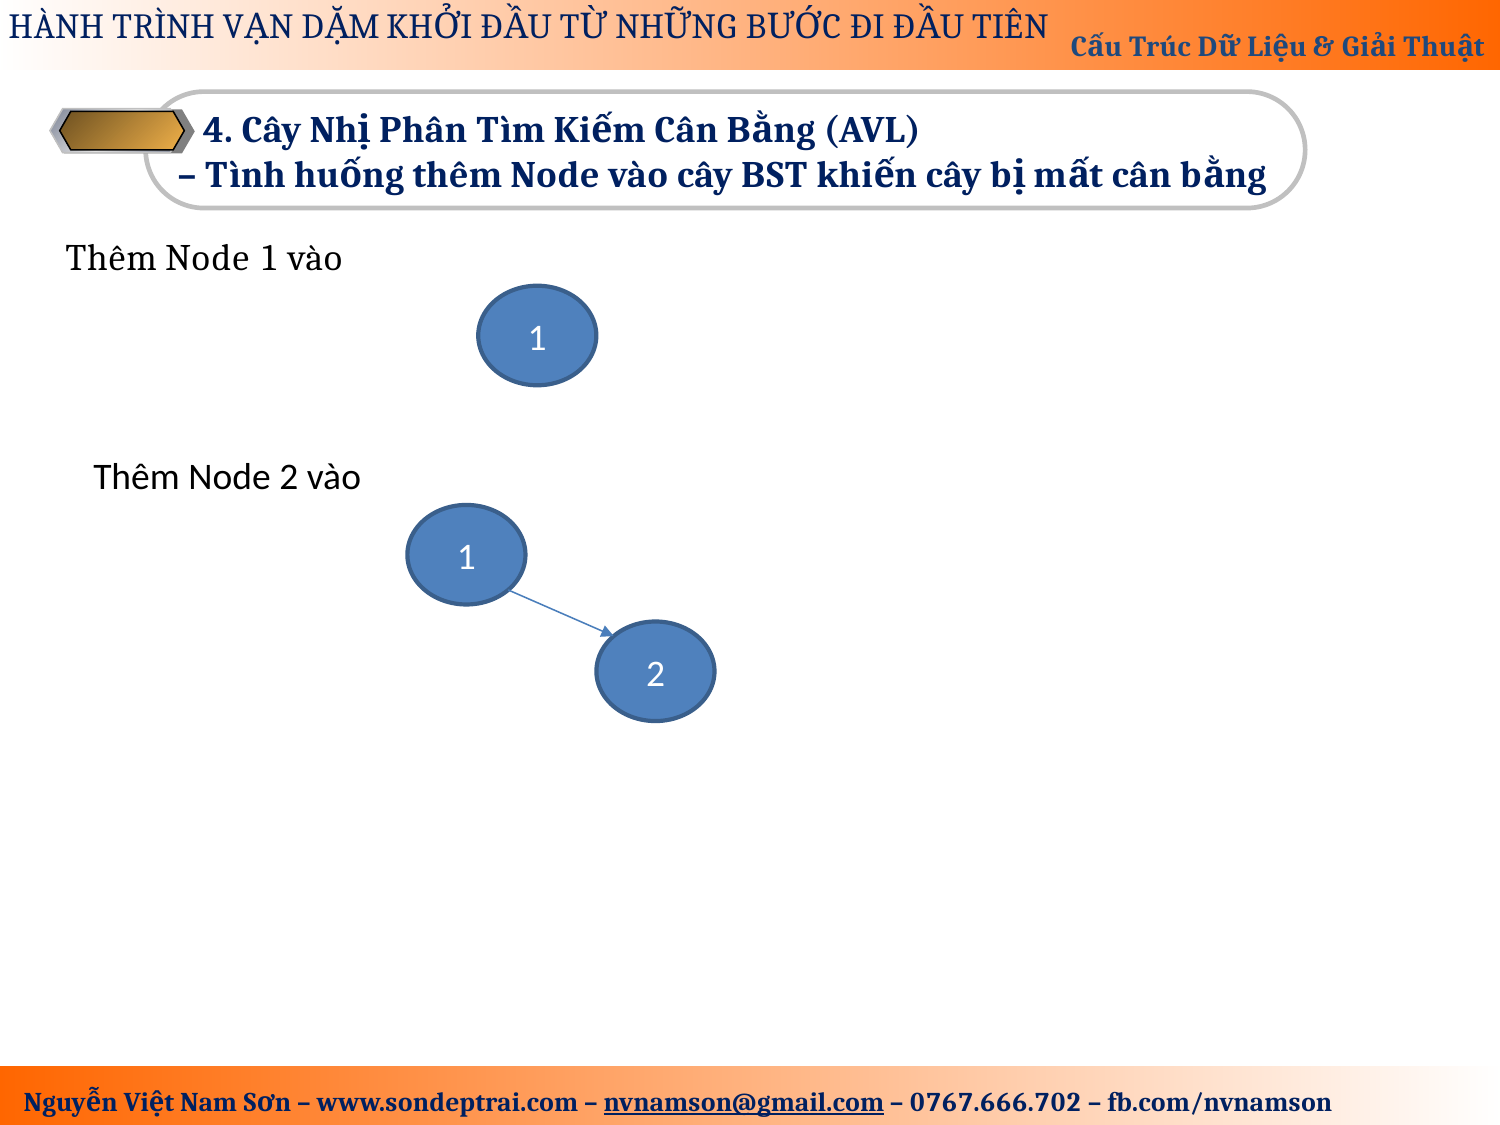

4. Cây Nhị Phân Tìm Kiếm Cân Bằng (AVL)
– Tình huống thêm Node vào cây BST khiến cây bị mất cân bằng

Thêm Node 1 vào
1
Thêm Node 2 vào
1
2